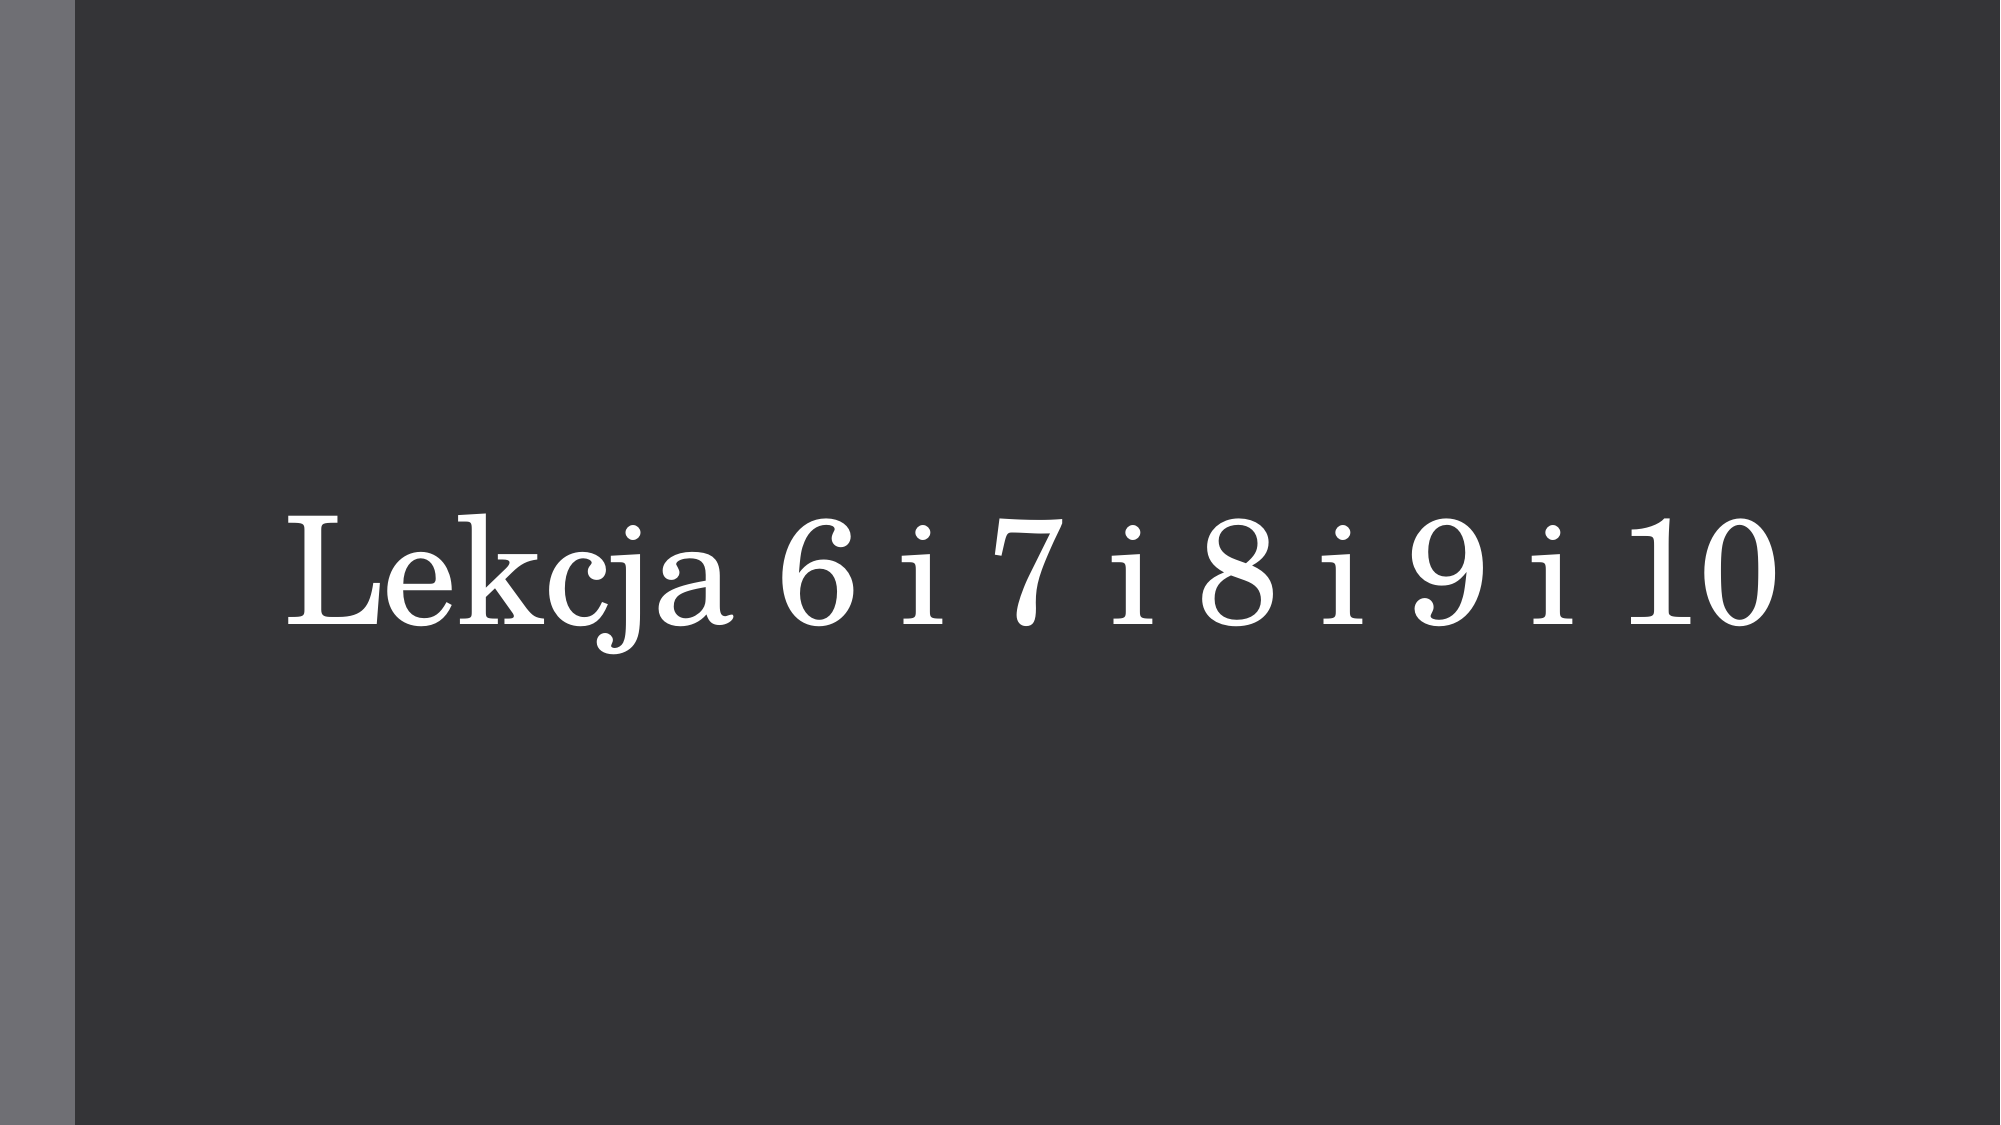

# Lekcja 6 i 7 i 8 i 9 i 10